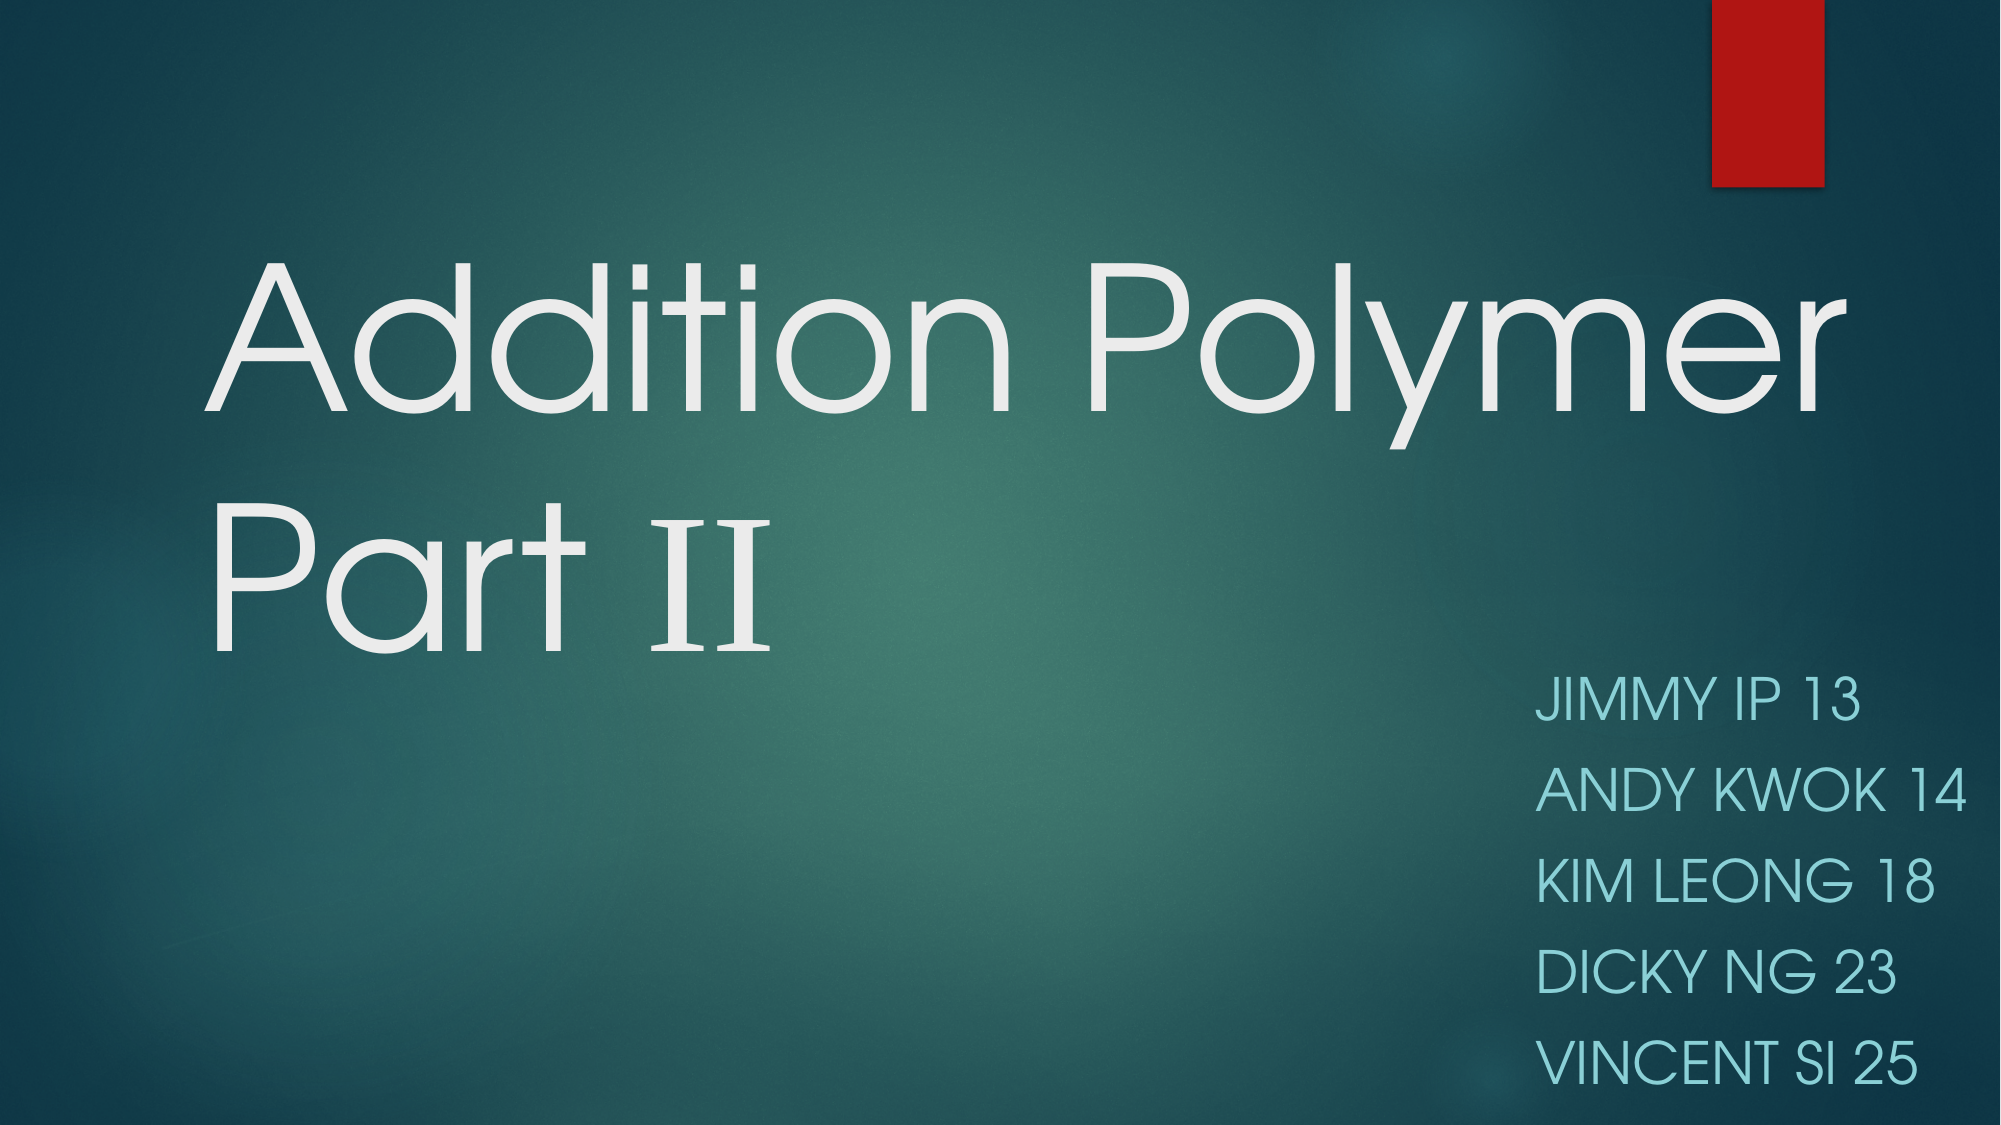

# Addition Polymer Part II
Jimmy Ip 13
Andy kwok 14
Kim leong 18
Dicky ng 23
Vincent si 25